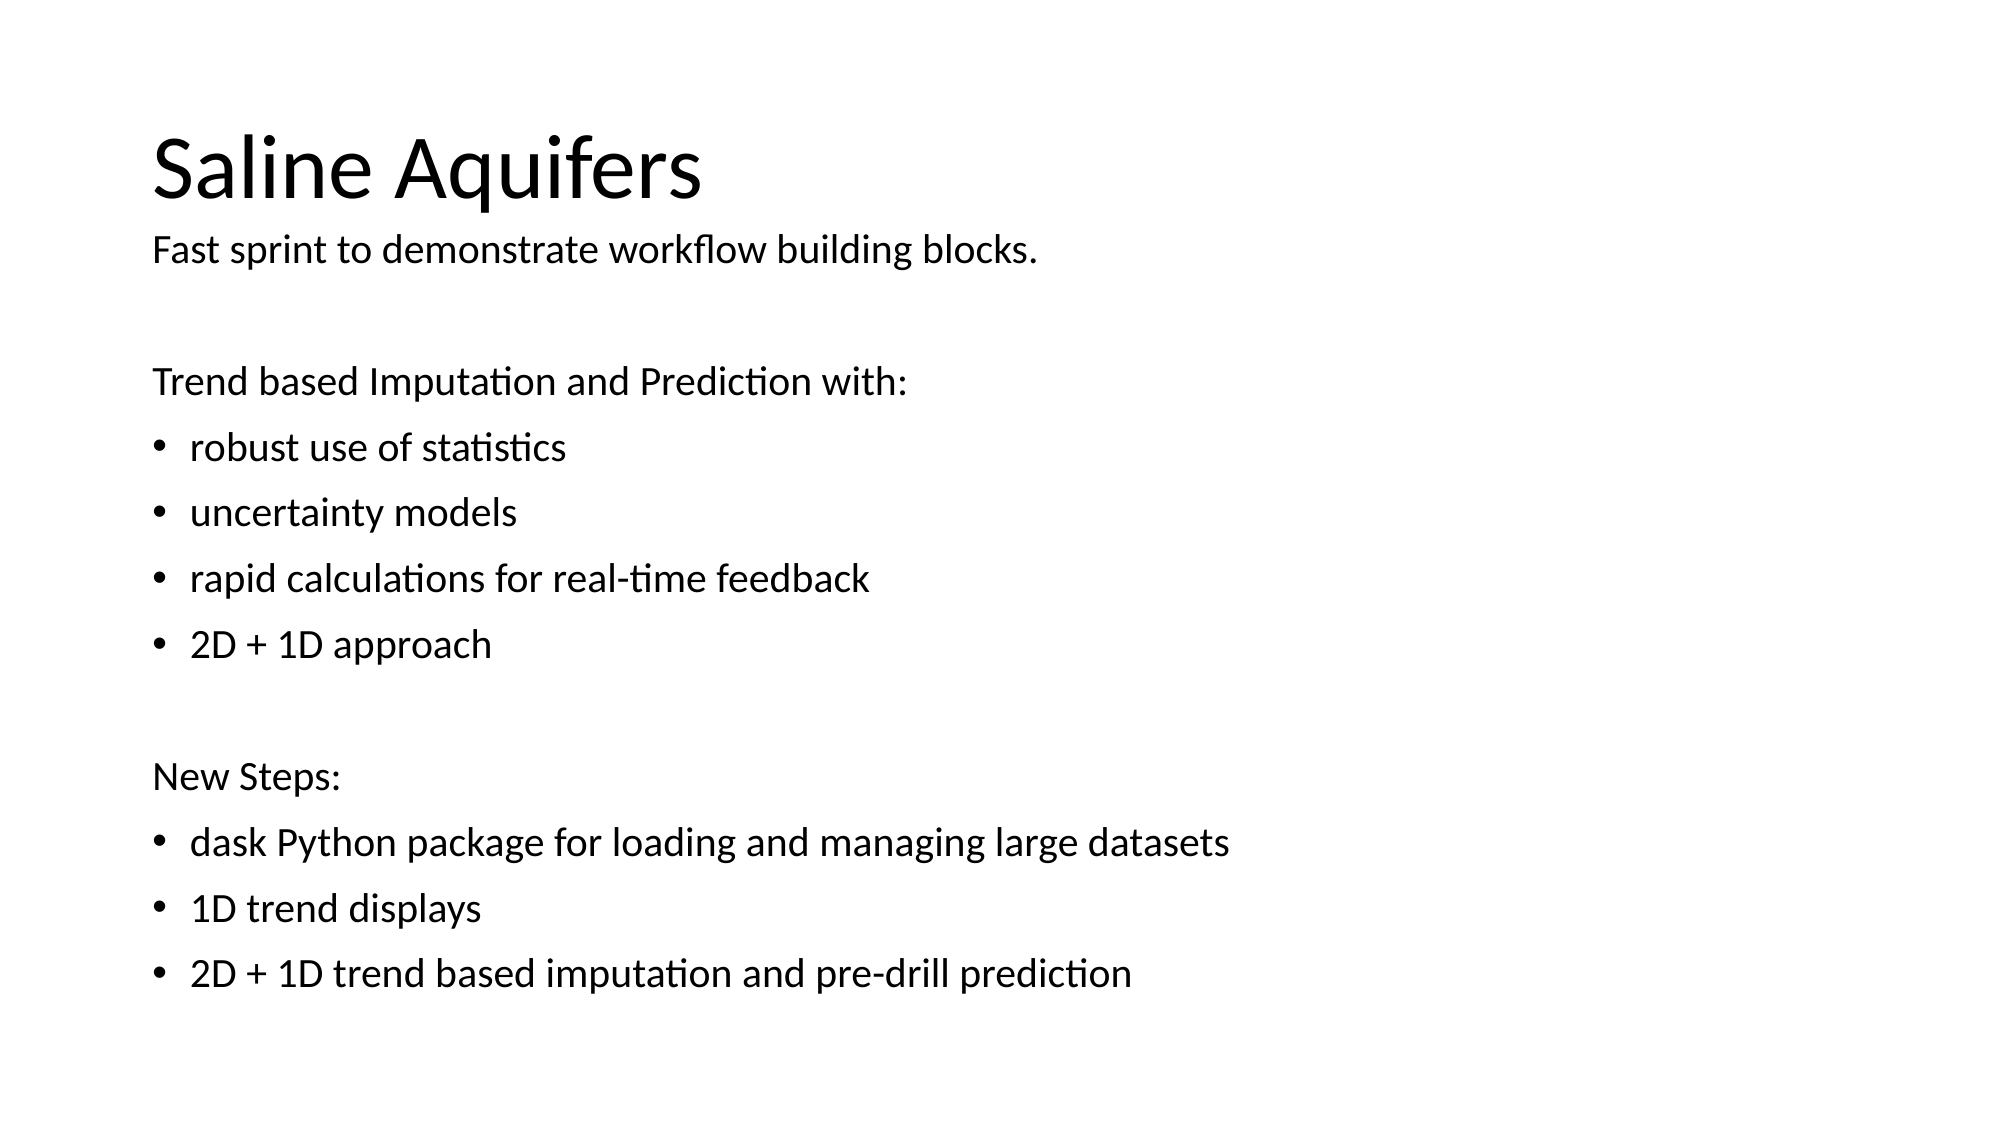

# Saline Aquifers
Fast sprint to demonstrate workflow building blocks.

Trend based Imputation and Prediction with:
robust use of statistics
uncertainty models
rapid calculations for real-time feedback
2D + 1D approach

New Steps:
dask Python package for loading and managing large datasets
1D trend displays
2D + 1D trend based imputation and pre-drill prediction